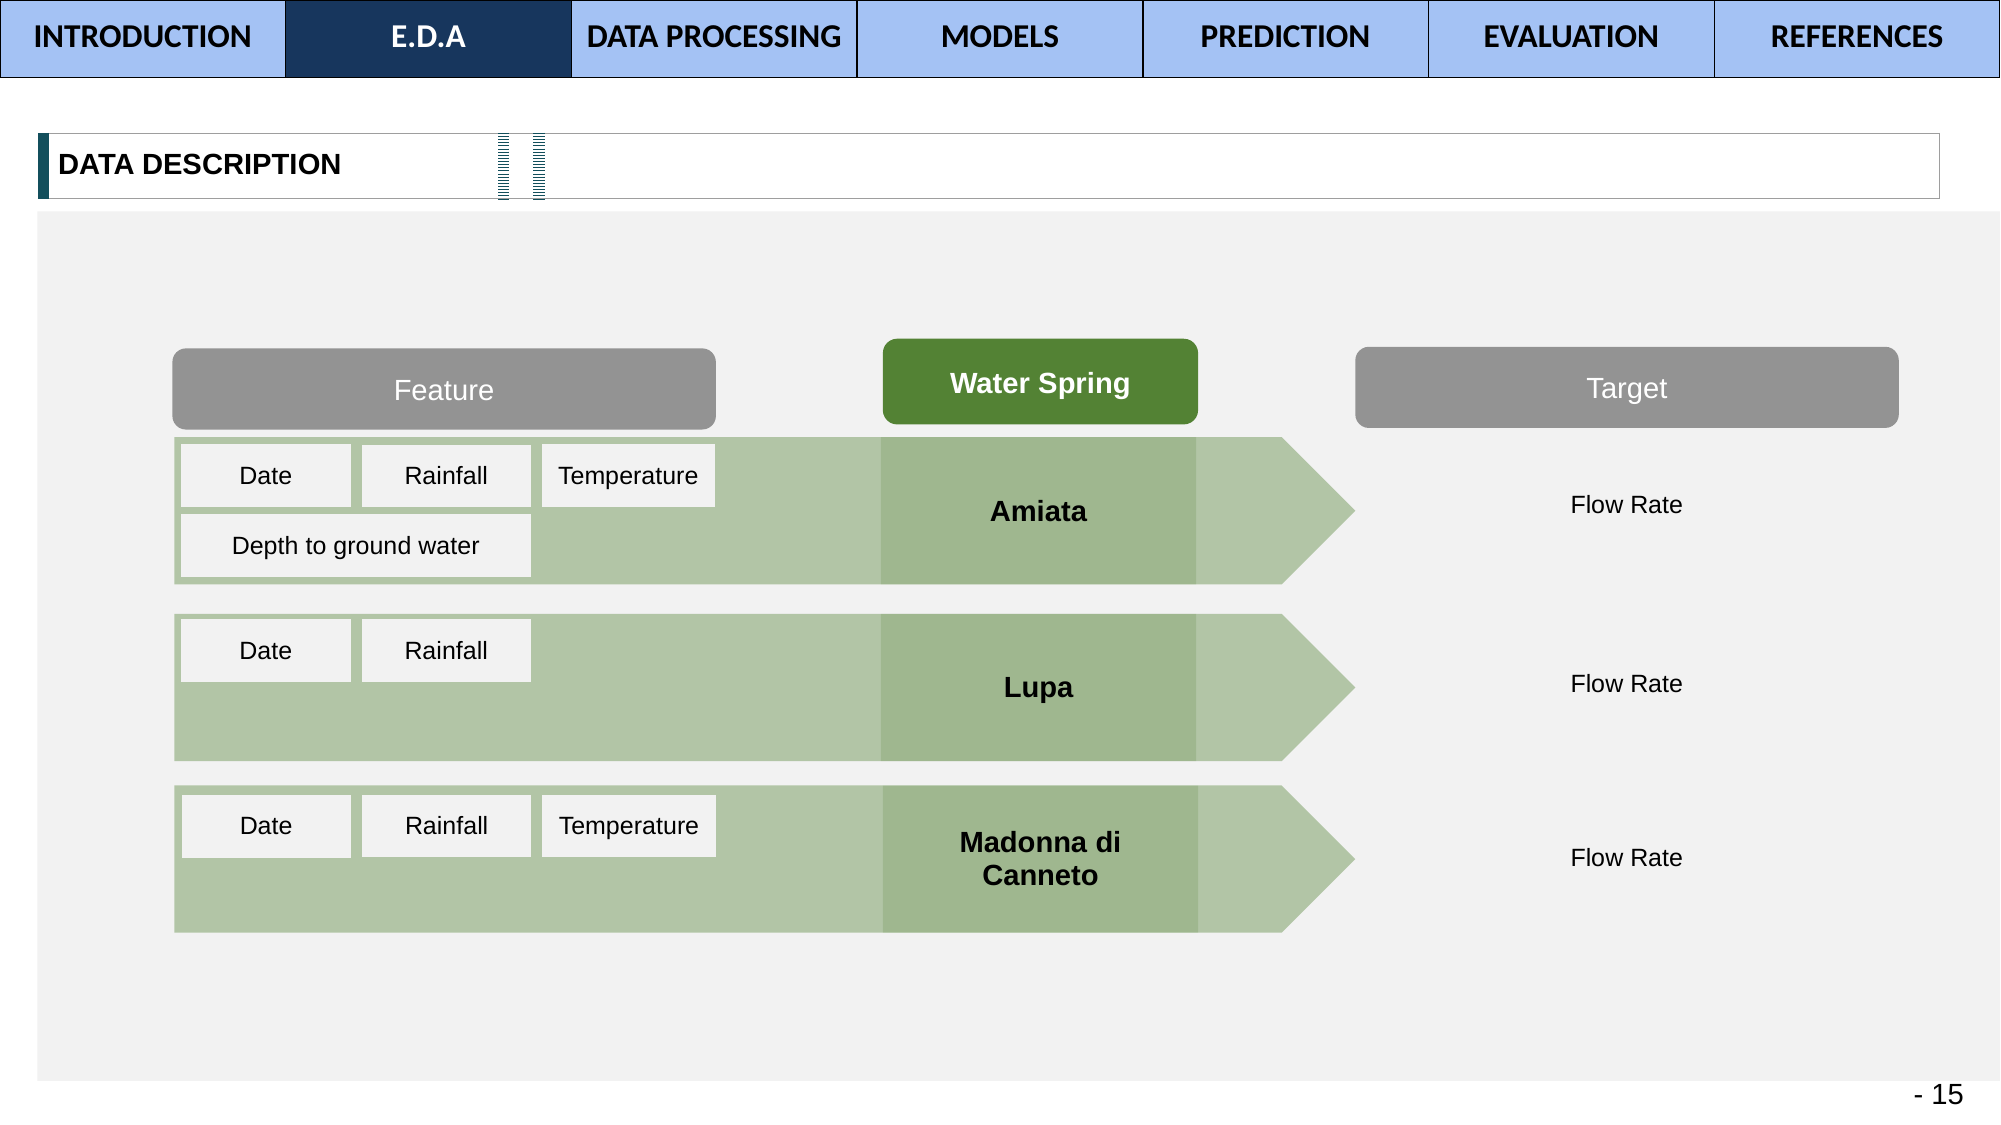

| INTRODUCTION | E.D.A | DATA PROCESSING | MODELS | PREDICTION | EVALUATION | REFERENCES |
| --- | --- | --- | --- | --- | --- | --- |
| DATA DESCRIPTION |  |  |
| --- | --- | --- |
PART Ⅵ.
Water Spring
Target
Feature

| Amiata |
| --- |
| Flow Rate |
| --- |
| Temperature |
| --- |
| Date |
| --- |
| Rainfall |
| --- |
| Depth to ground water |
| --- |

| Lupa |
| --- |
| Flow Rate |
| --- |
| Date |
| --- |
| Rainfall |
| --- |

| Madonna di Canneto |
| --- |
| Flow Rate |
| --- |
| Temperature |
| --- |
| Date |
| --- |
| Rainfall |
| --- |
- 15 -